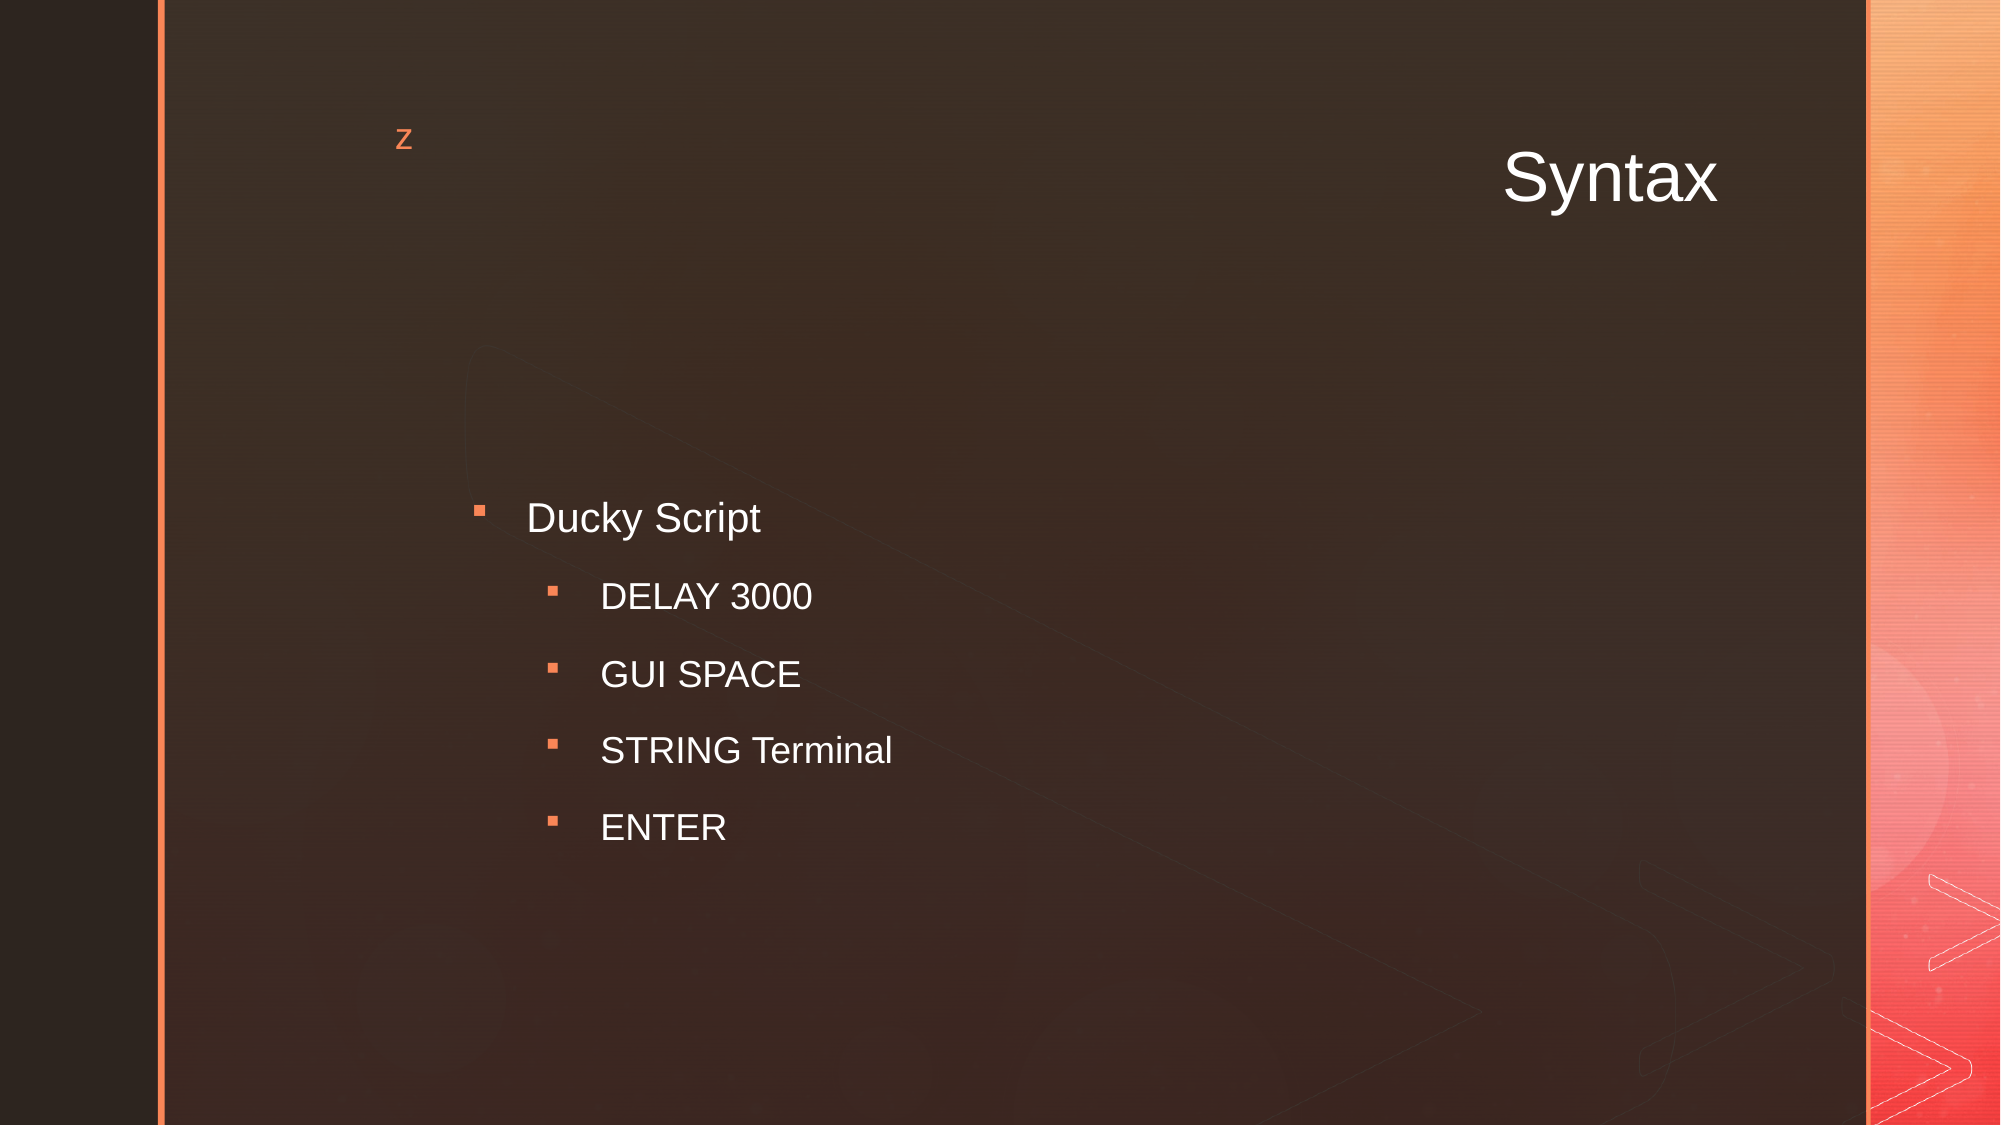

# Syntax
Ducky Script
DELAY 3000
GUI SPACE
STRING Terminal
ENTER